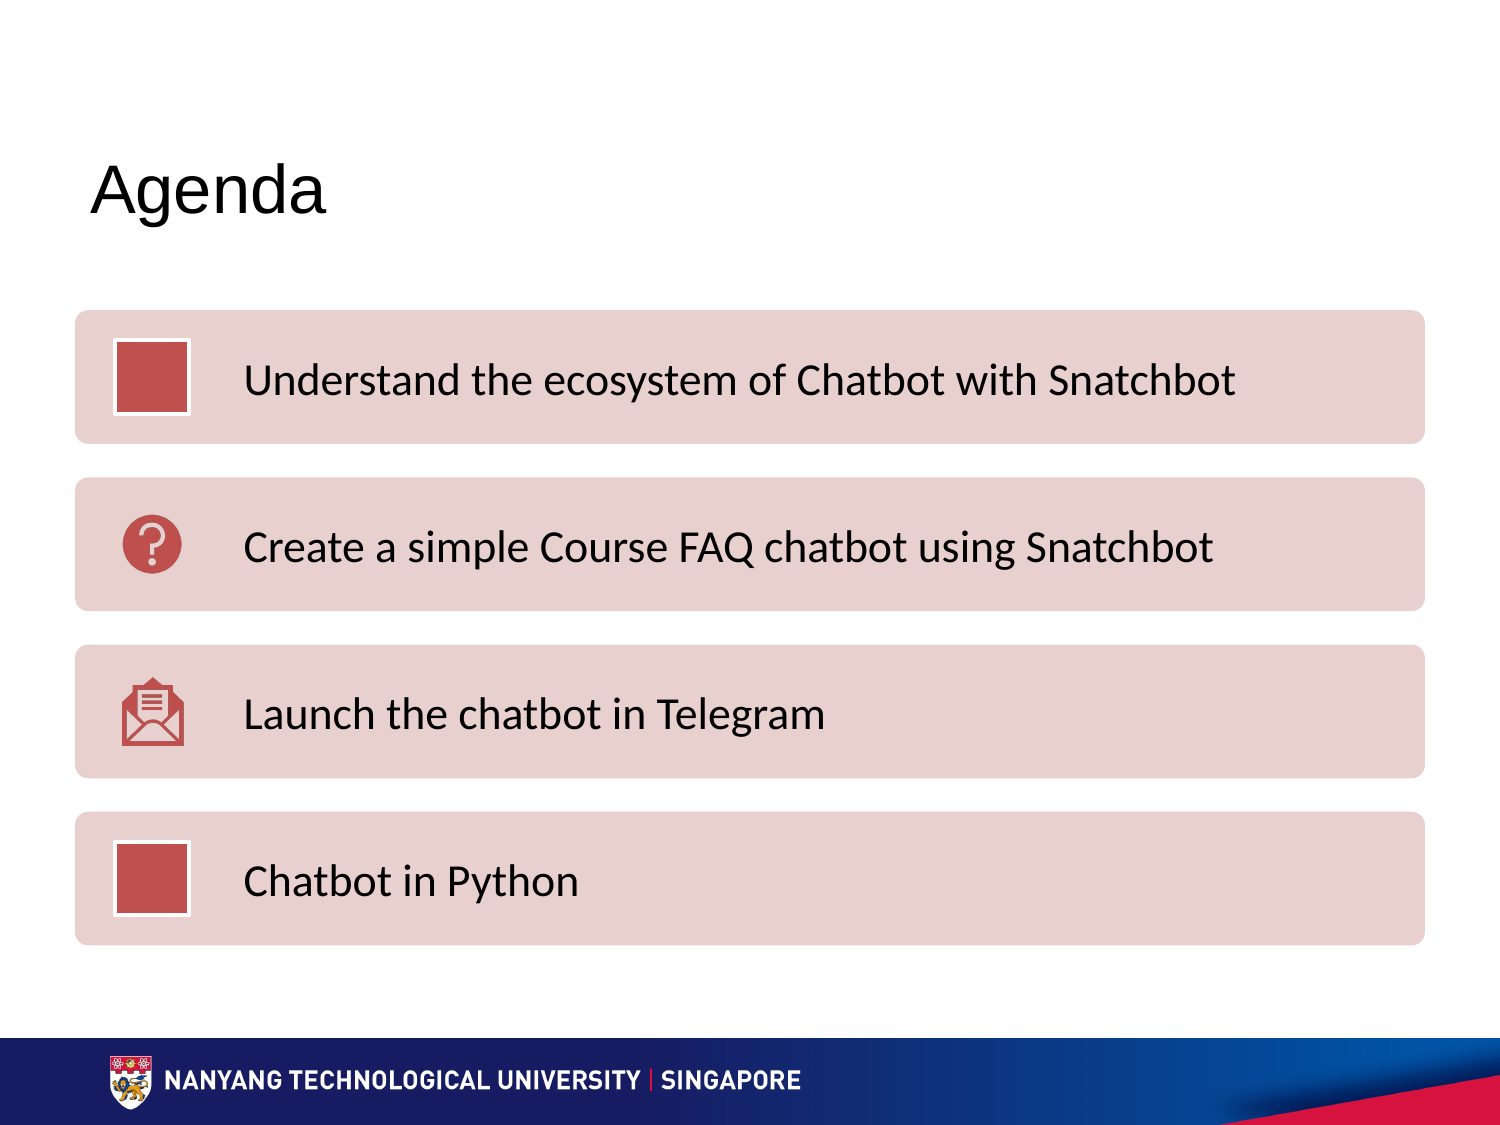

# Agenda
Understand the ecosystem of Chatbot with Snatchbot
Create a simple Course FAQ chatbot using Snatchbot
Launch the chatbot in Telegram
Chatbot in Python